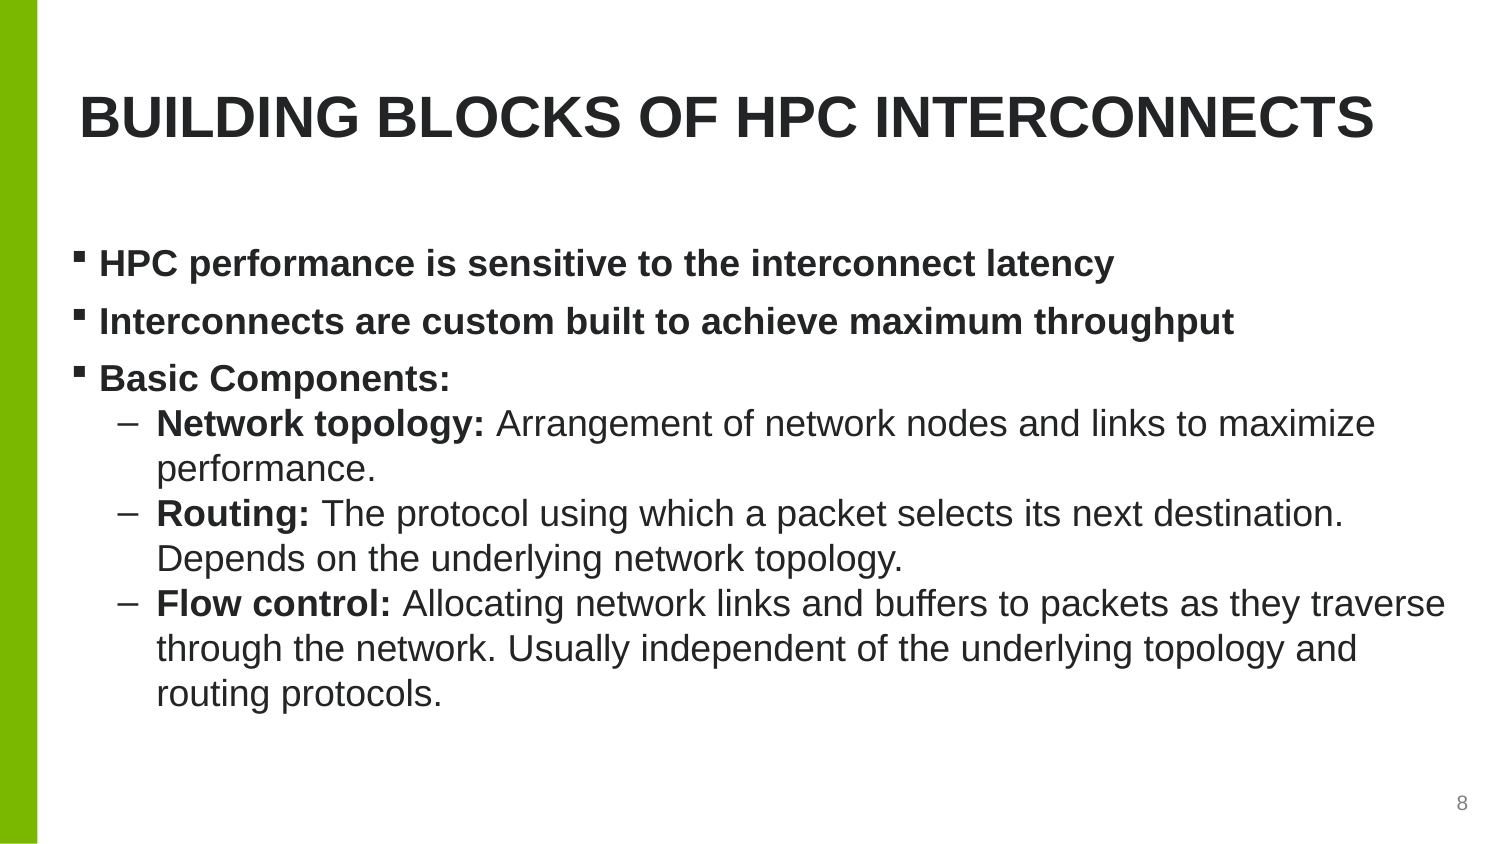

# Building blocks of hpc interconnects

HPC performance is sensitive to the interconnect latency
Interconnects are custom built to achieve maximum throughput
Basic Components:
Network topology: Arrangement of network nodes and links to maximize performance.
Routing: The protocol using which a packet selects its next destination. Depends on the underlying network topology.
Flow control: Allocating network links and buffers to packets as they traverse through the network. Usually independent of the underlying topology and routing protocols.
8